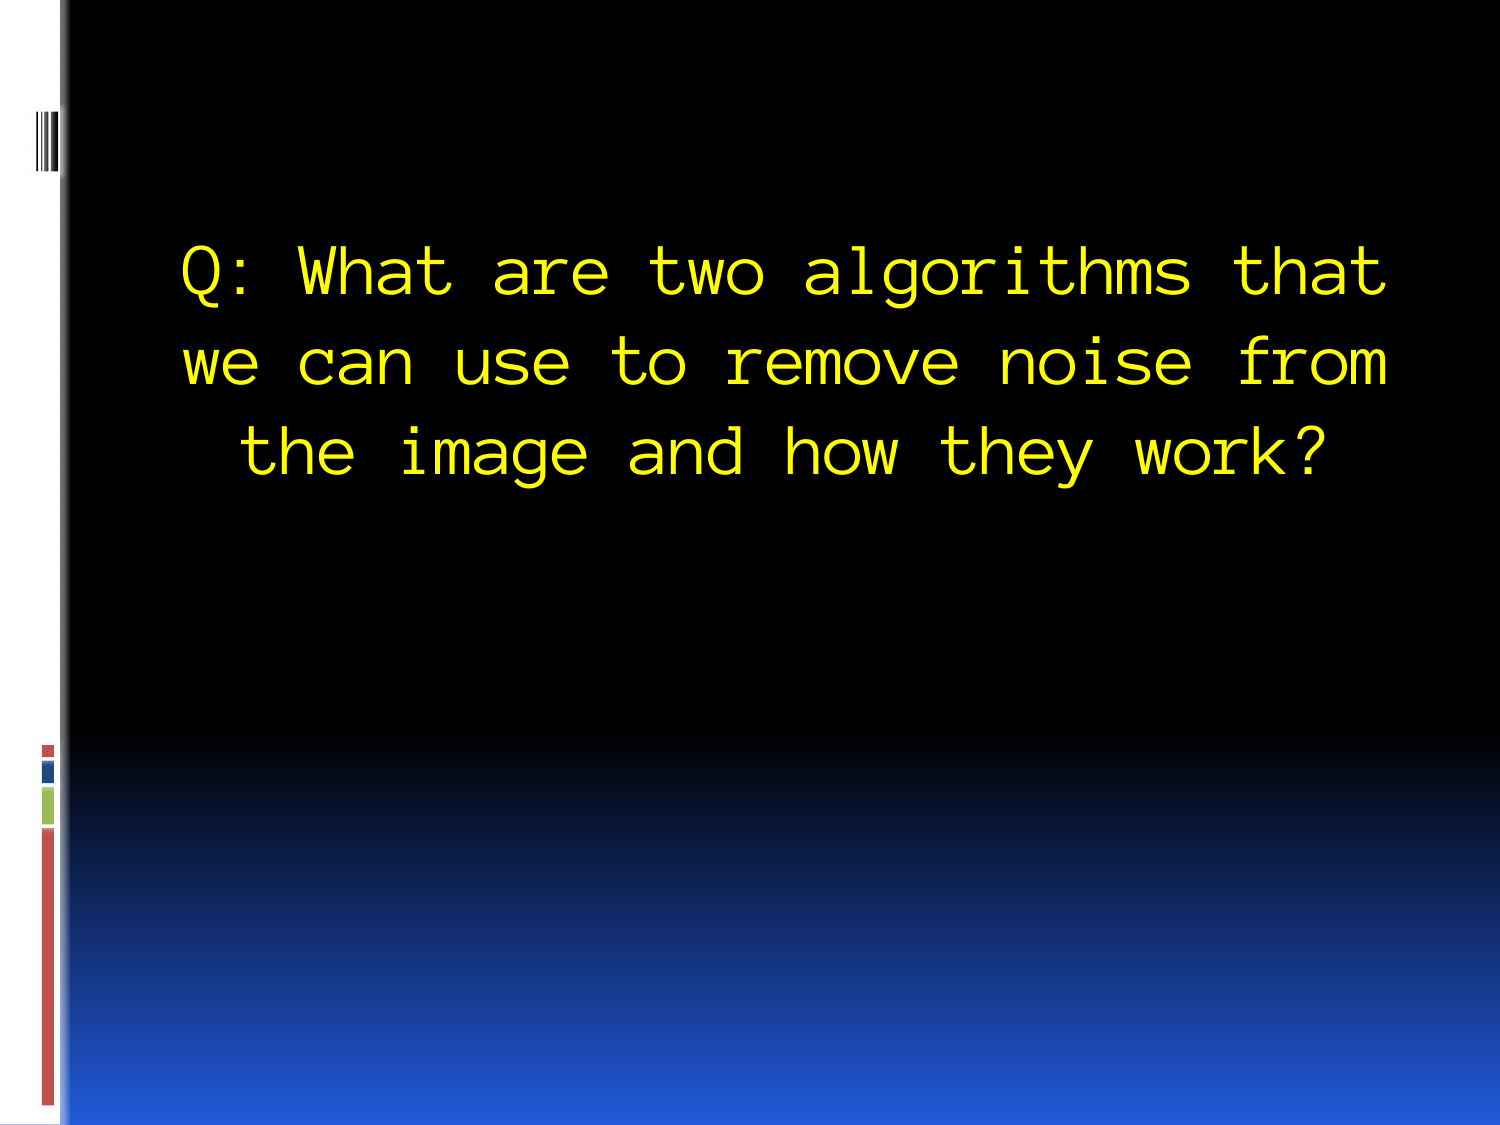

# Q: What are two algorithms that we can use to remove noise from the image and how they work?